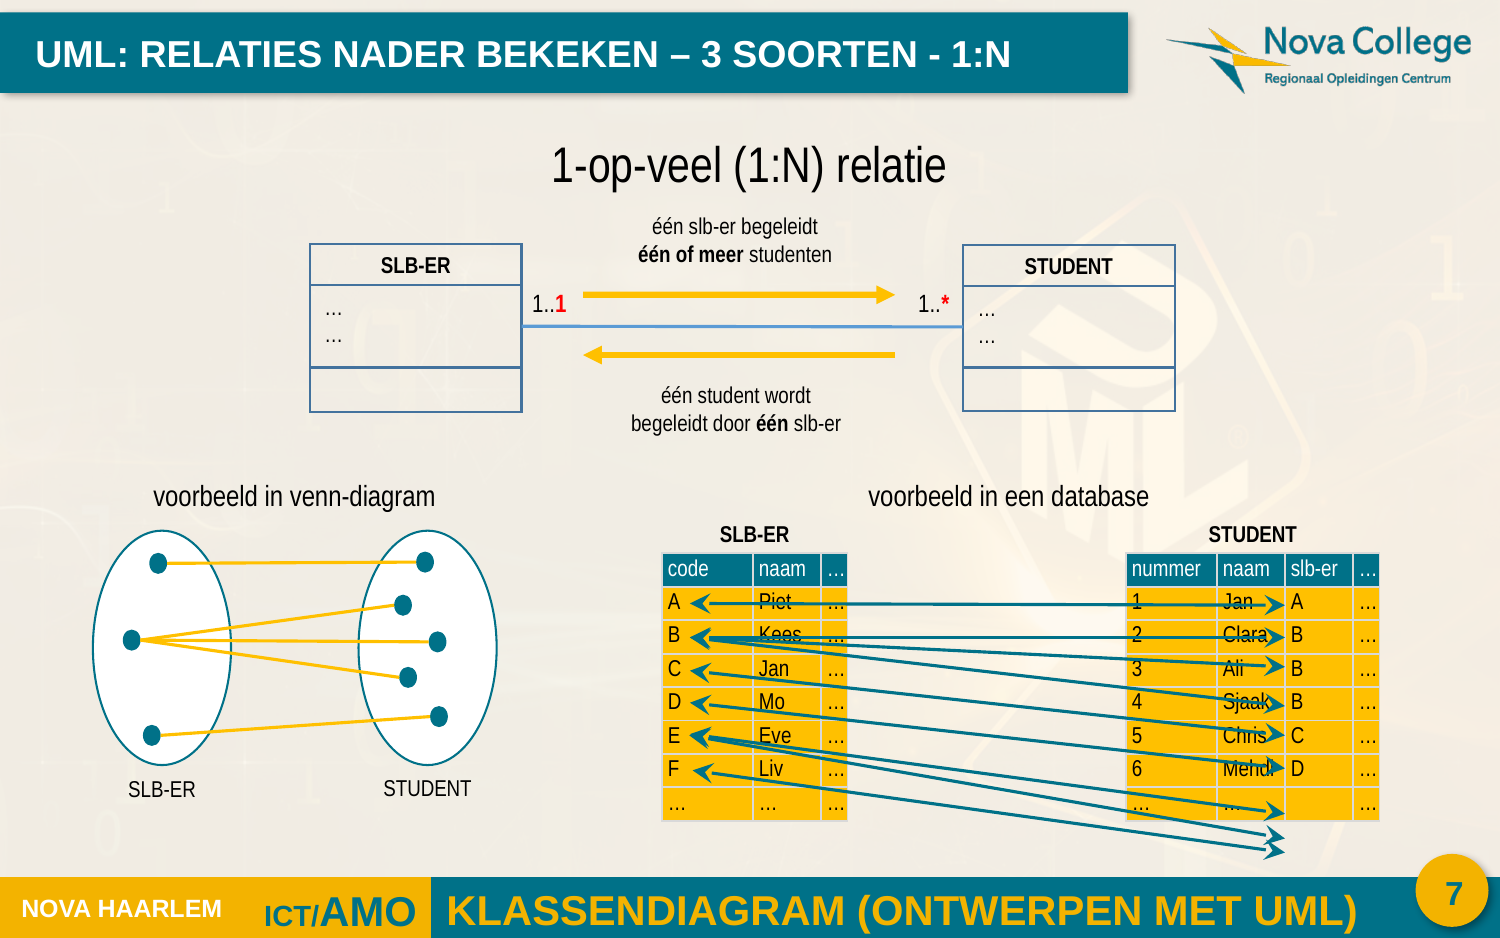

UML: RELATIES NADER BEKEKEN – 3 SOORTEN - 1:N
1-op-veel (1:N) relatie
één slb-er begeleidt
één of meer studenten
SLB-ER
…
…

STUDENT
…
…

1..1
1..*

één student wordt begeleidt door één slb-er
voorbeeld in venn-diagram
voorbeeld in een database
| SLB-ER |  |  |
| --- | --- | --- |
| code | naam | … |
| A | Piet | … |
| B | Kees | … |
| C | Jan | … |
| D | Mo | … |
| E | Eve | … |
| F | Liv | … |
| … | … | … |
| STUDENT |  |  |  |
| --- | --- | --- | --- |
| nummer | naam | slb-er | … |
| 1 | Jan | A | … |
| 2 | Clara | B | … |
| 3 | Ali | B | … |
| 4 | Sjaak | B | … |
| 5 | Chris | C | … |
| 6 | Mehdi | D | … |
| … | … |  | … |

SLB-ER

STUDENT